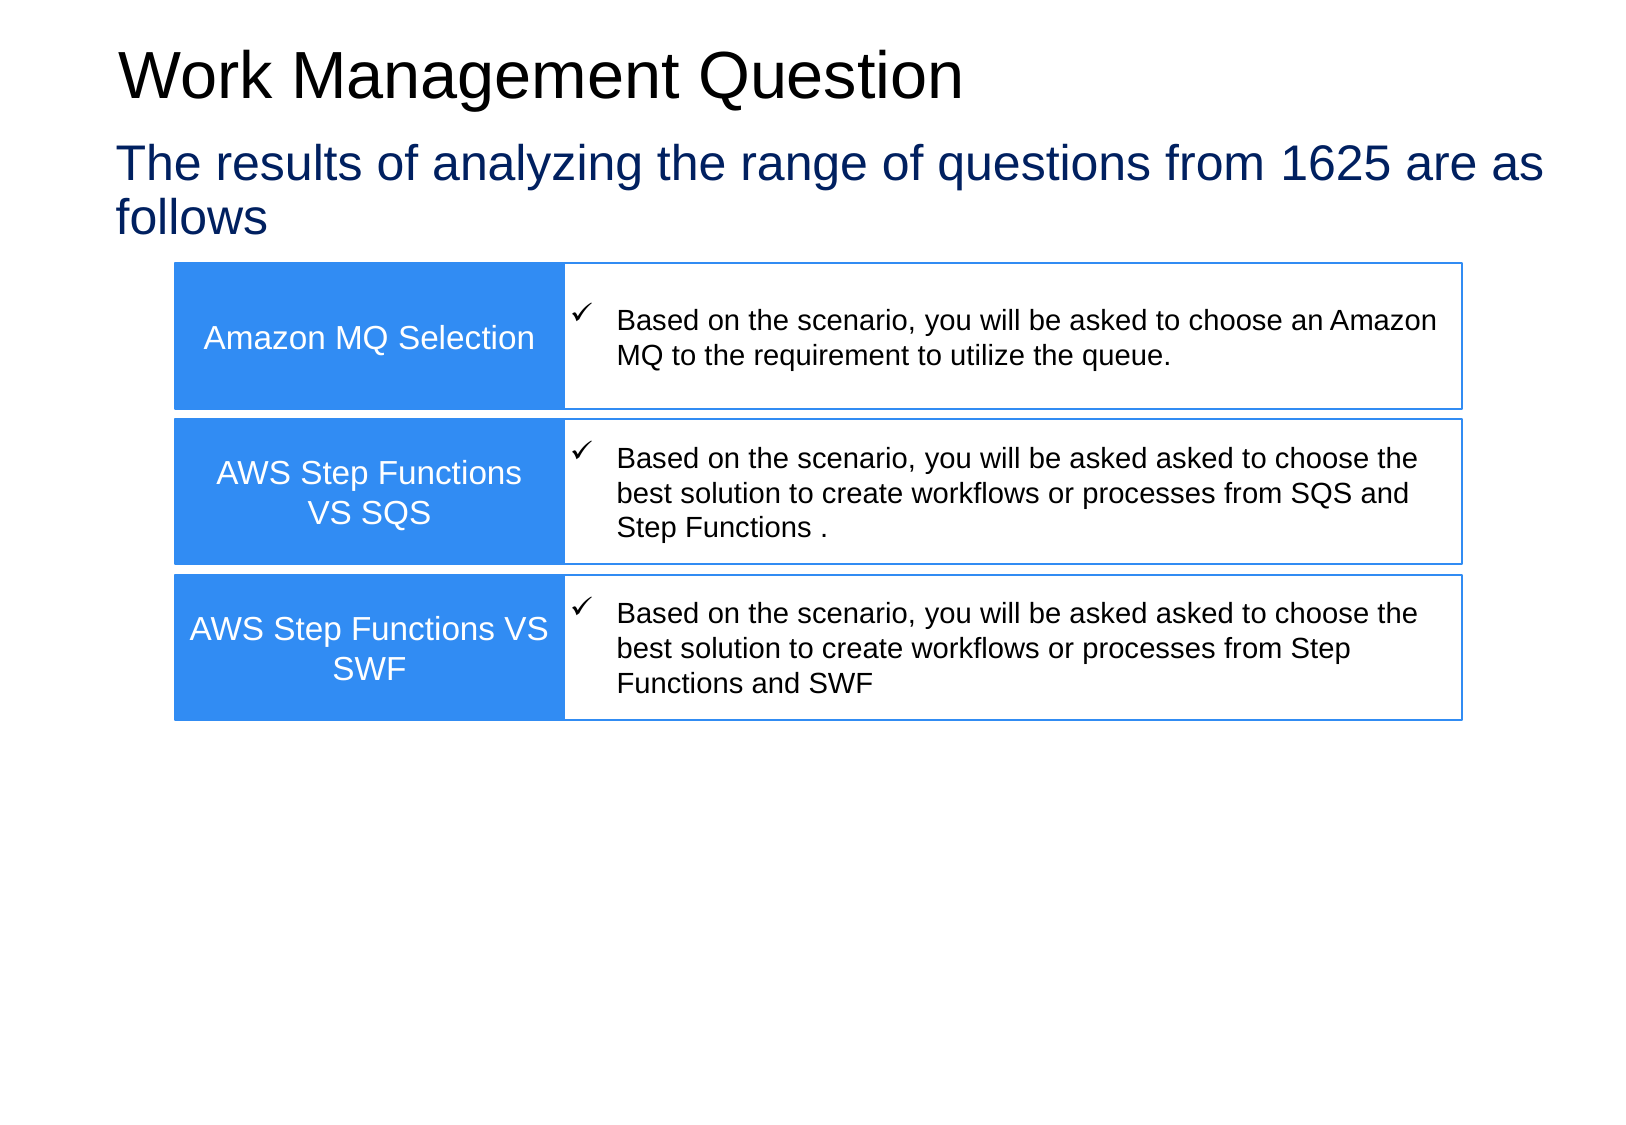

Work Management Question
The results of analyzing the range of questions from 1625 are as follows
Amazon MQ Selection
Based on the scenario, you will be asked to choose an Amazon MQ to the requirement to utilize the queue.
AWS Step Functions
VS SQS
Based on the scenario, you will be asked asked to choose the best solution to create workflows or processes from SQS and Step Functions .
AWS Step Functions VS SWF
Based on the scenario, you will be asked asked to choose the best solution to create workflows or processes from Step Functions and SWF